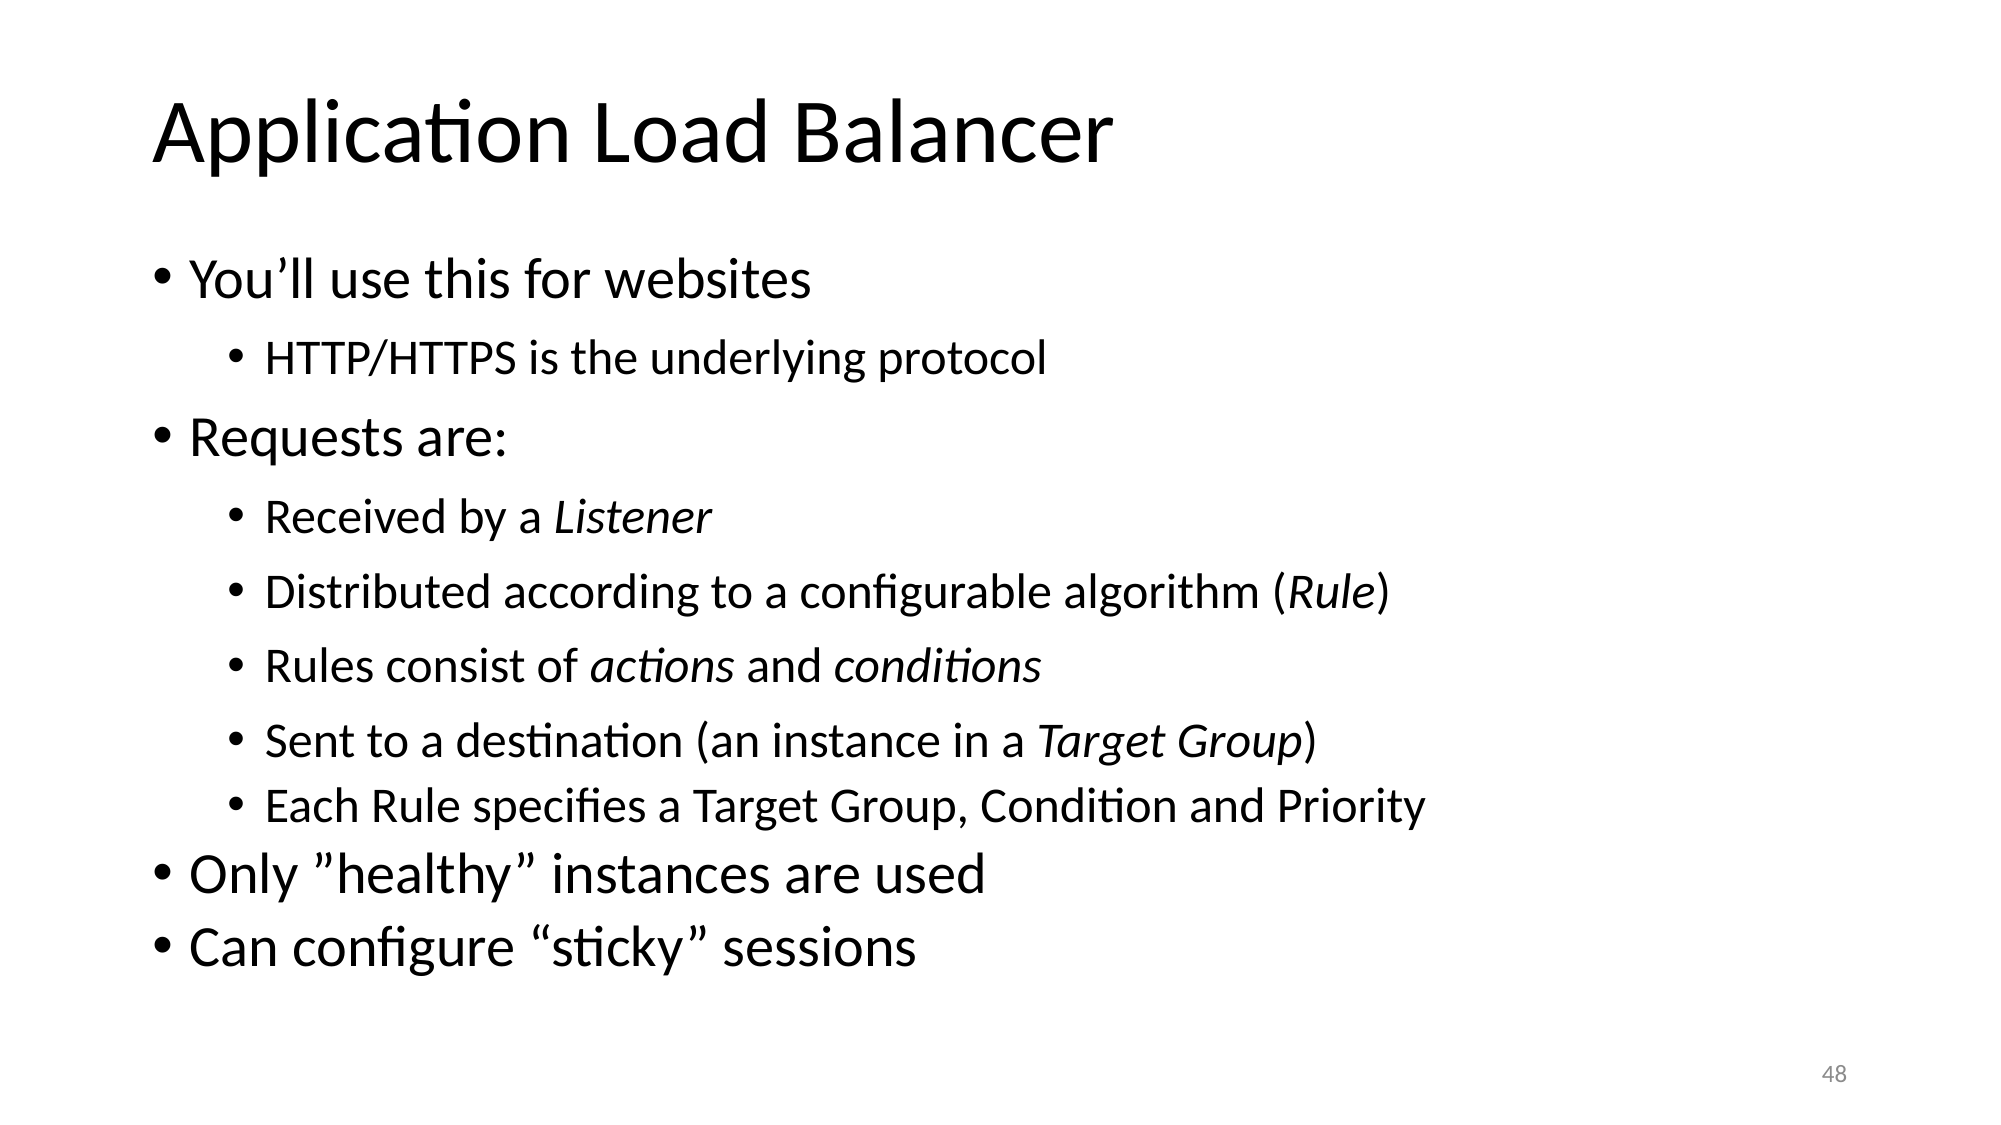

# Application Load Balancer
You’ll use this for websites
HTTP/HTTPS is the underlying protocol
Requests are:
Received by a Listener
Distributed according to a configurable algorithm (Rule)
Rules consist of actions and conditions
Sent to a destination (an instance in a Target Group)
Each Rule specifies a Target Group, Condition and Priority
Only ”healthy” instances are used
Can configure “sticky” sessions
48